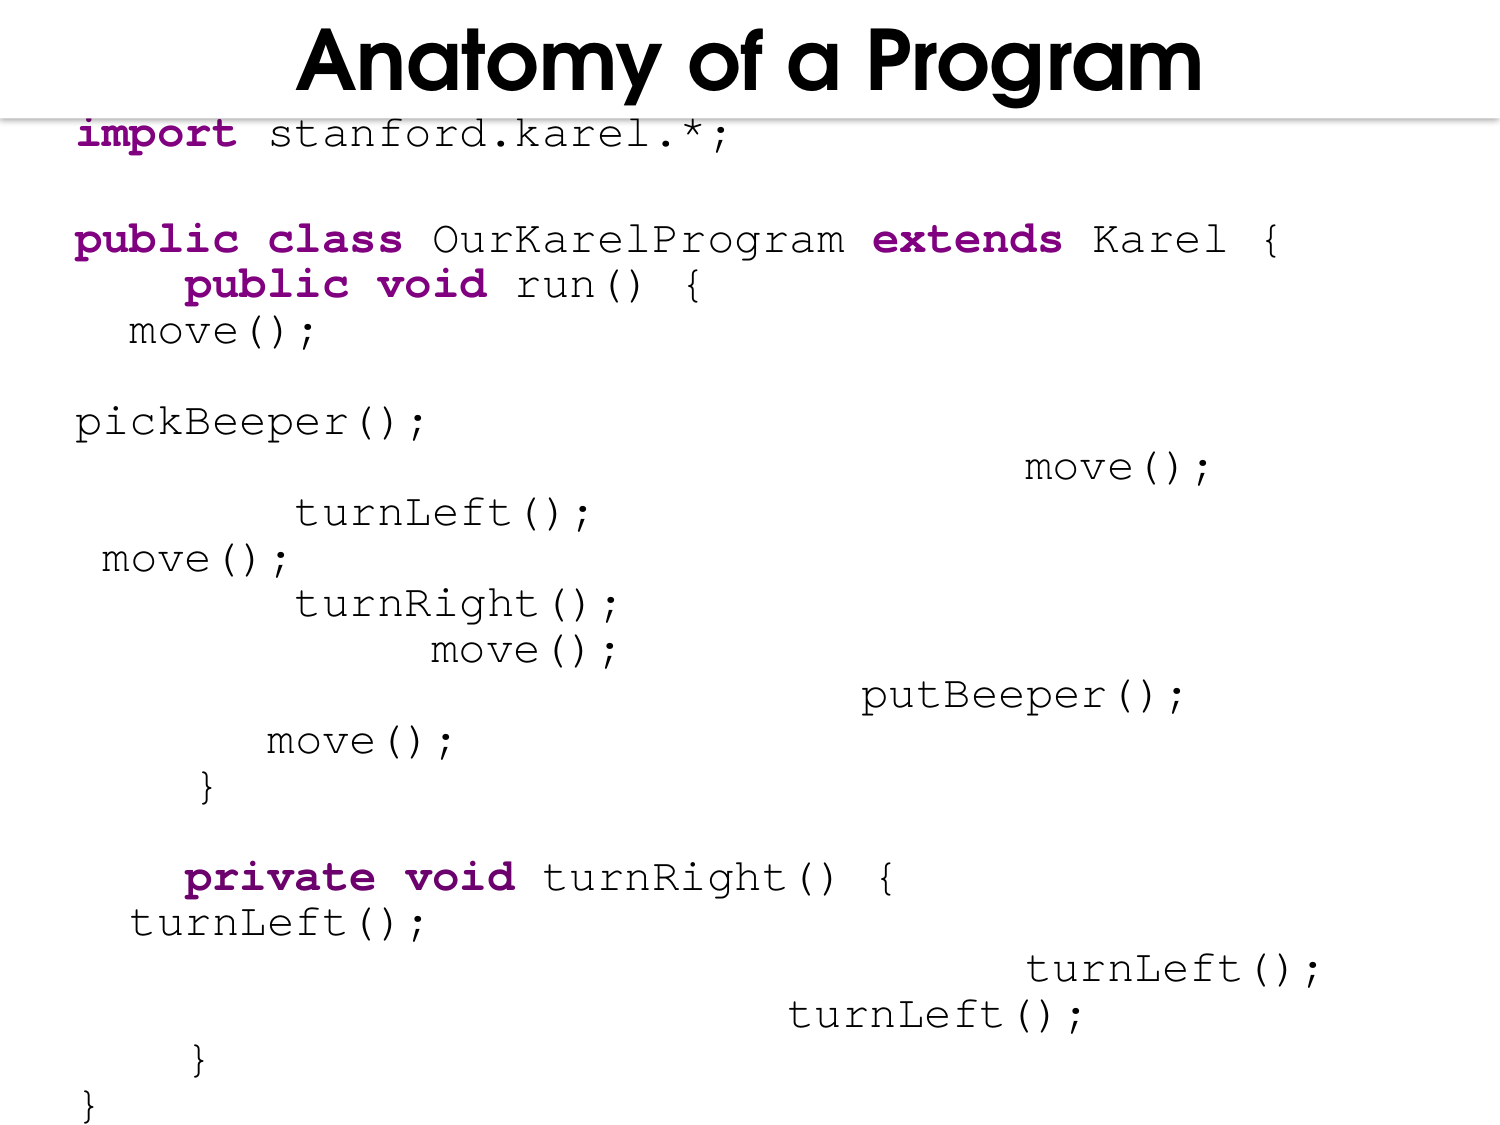

Anatomy of a Program
import stanford.karel.*;

public class OurKarelProgram extends Karel {
    public void run() {
  move();
        								pickBeeper();
        							move();
        turnLeft();
 move();
        turnRight();
        		move();
 					       putBeeper();
       move();
	}

    private void turnRight() {
  turnLeft();
        							turnLeft();
        					turnLeft();
    }
}